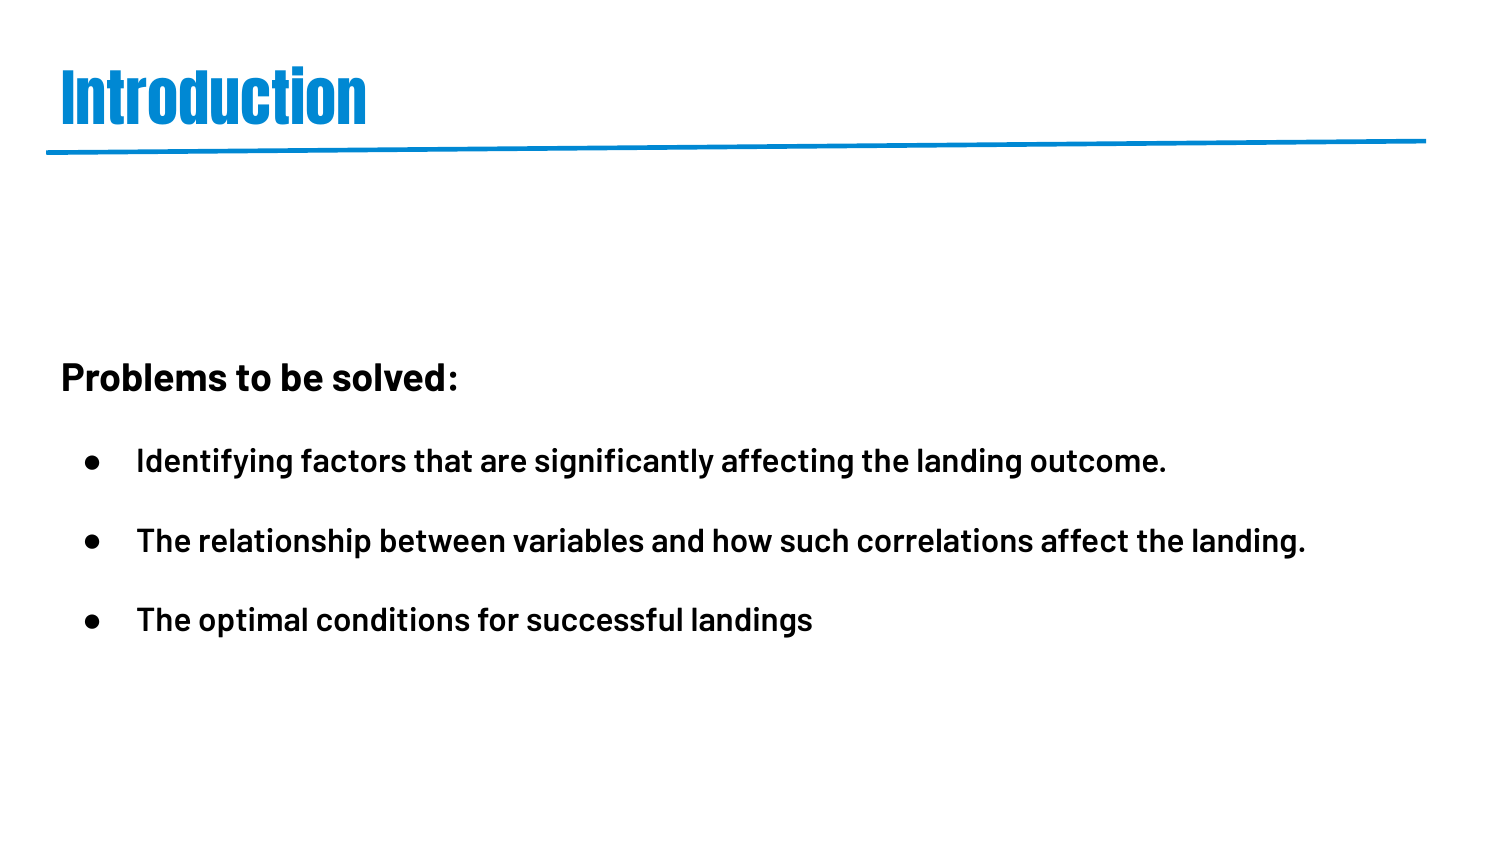

Introduction
Problems to be solved:
Identifying factors that are significantly affecting the landing outcome.
The relationship between variables and how such correlations affect the landing.
The optimal conditions for successful landings